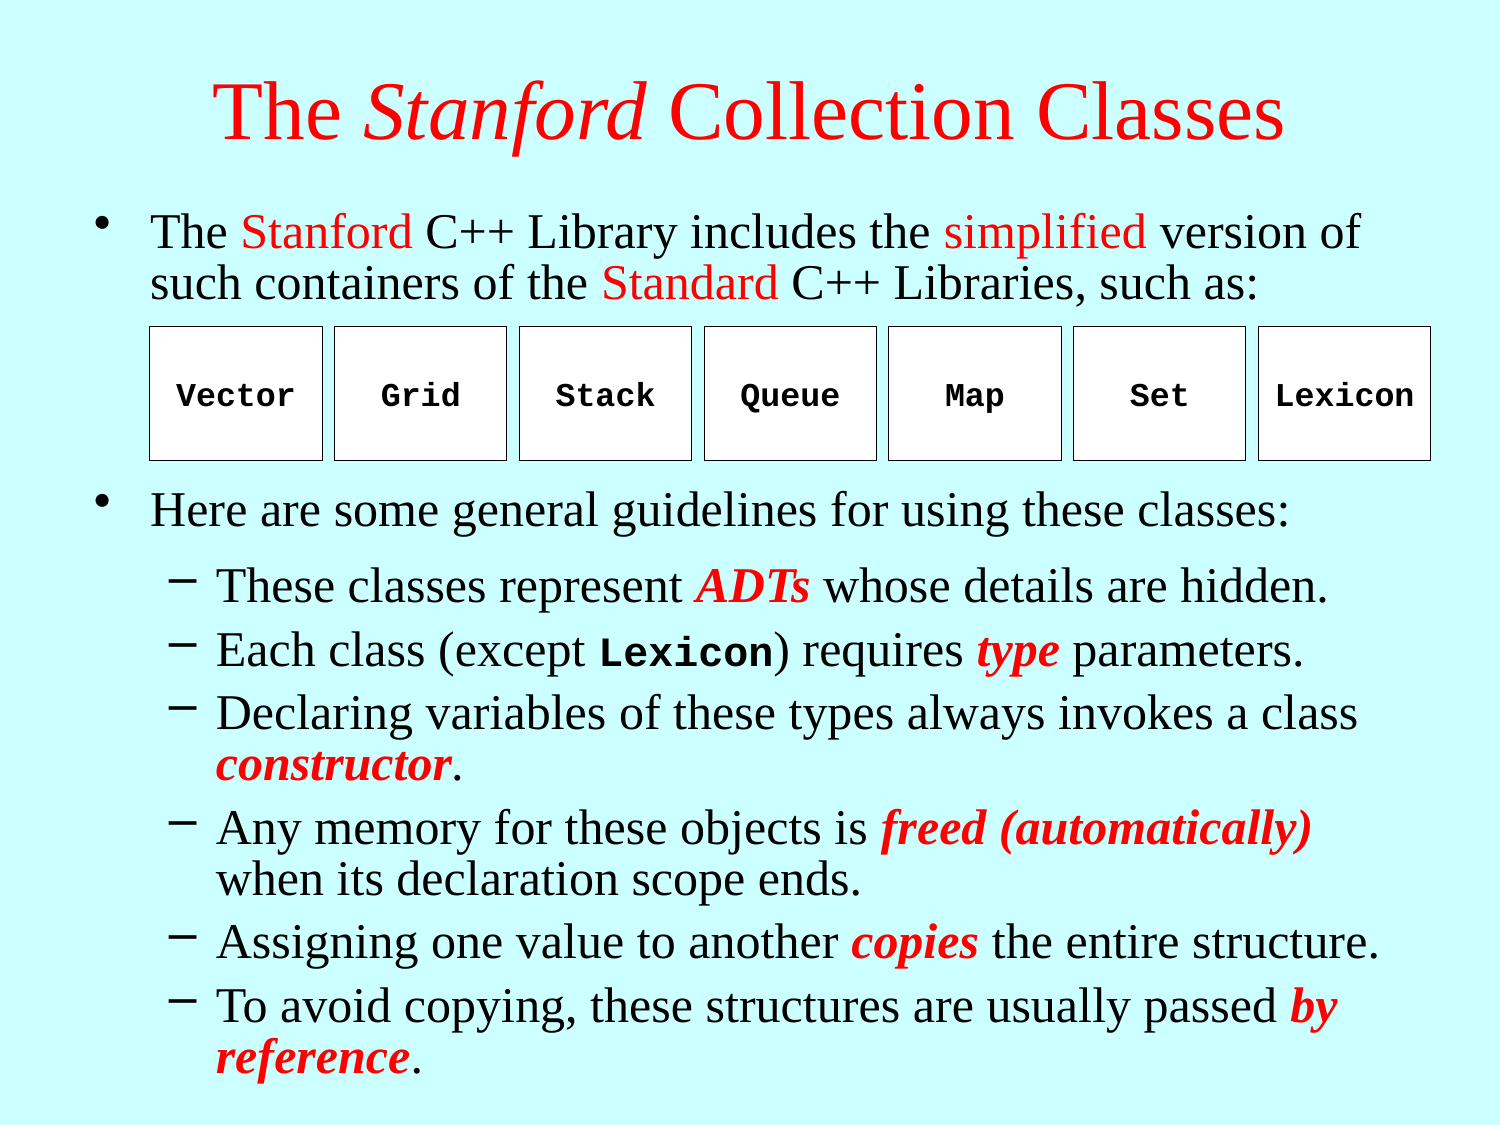

# The Stanford Collection Classes
The Stanford C++ Library includes the simplified version of such containers of the Standard C++ Libraries, such as:

Here are some general guidelines for using these classes:
These classes represent ADTs whose details are hidden.
Each class (except Lexicon) requires type parameters.
Declaring variables of these types always invokes a class constructor.
Any memory for these objects is freed (automatically) when its declaration scope ends.
Assigning one value to another copies the entire structure.
To avoid copying, these structures are usually passed by reference.

Vector

Grid

Stack

Queue

Map

Set

Lexicon